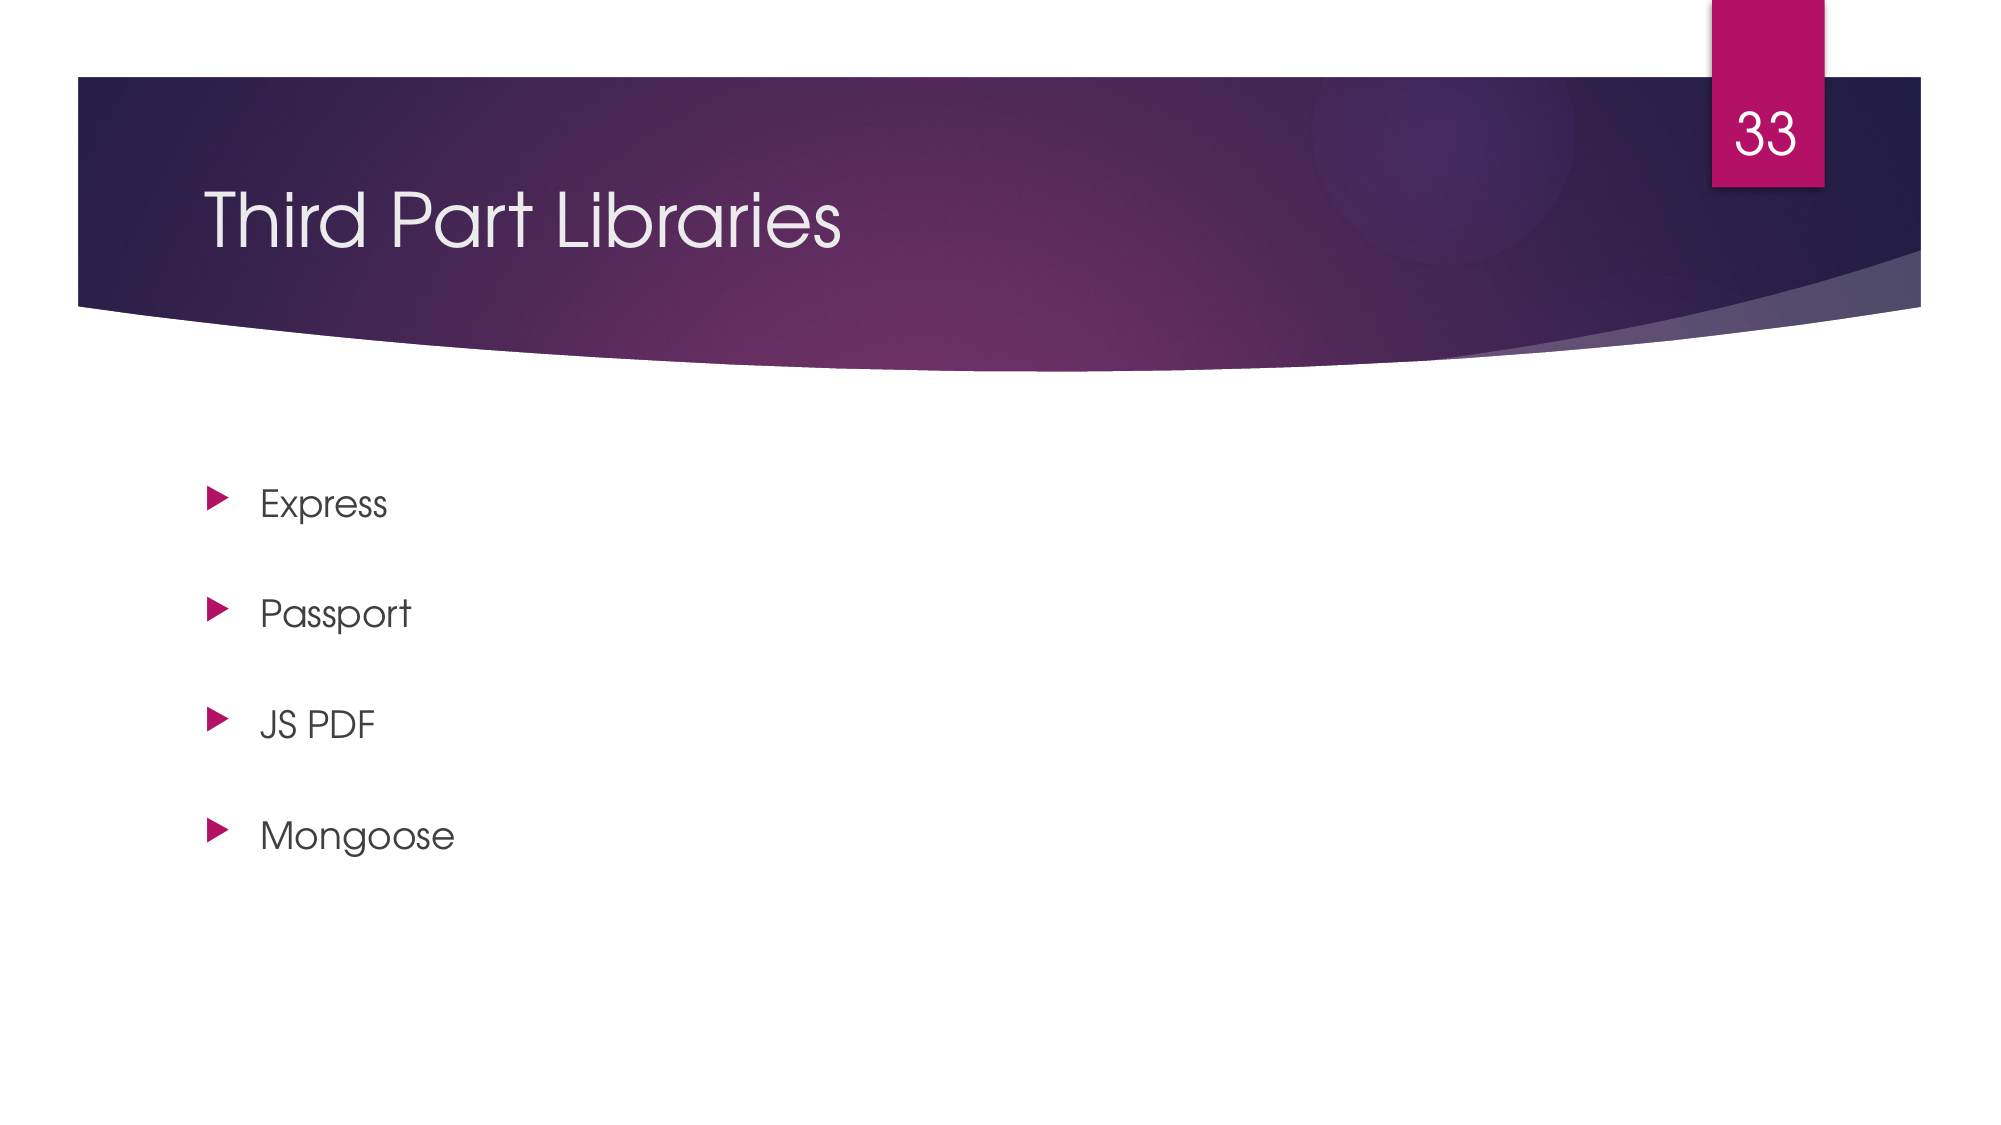

33
# Third Part Libraries
Express
Passport
JS PDF
Mongoose